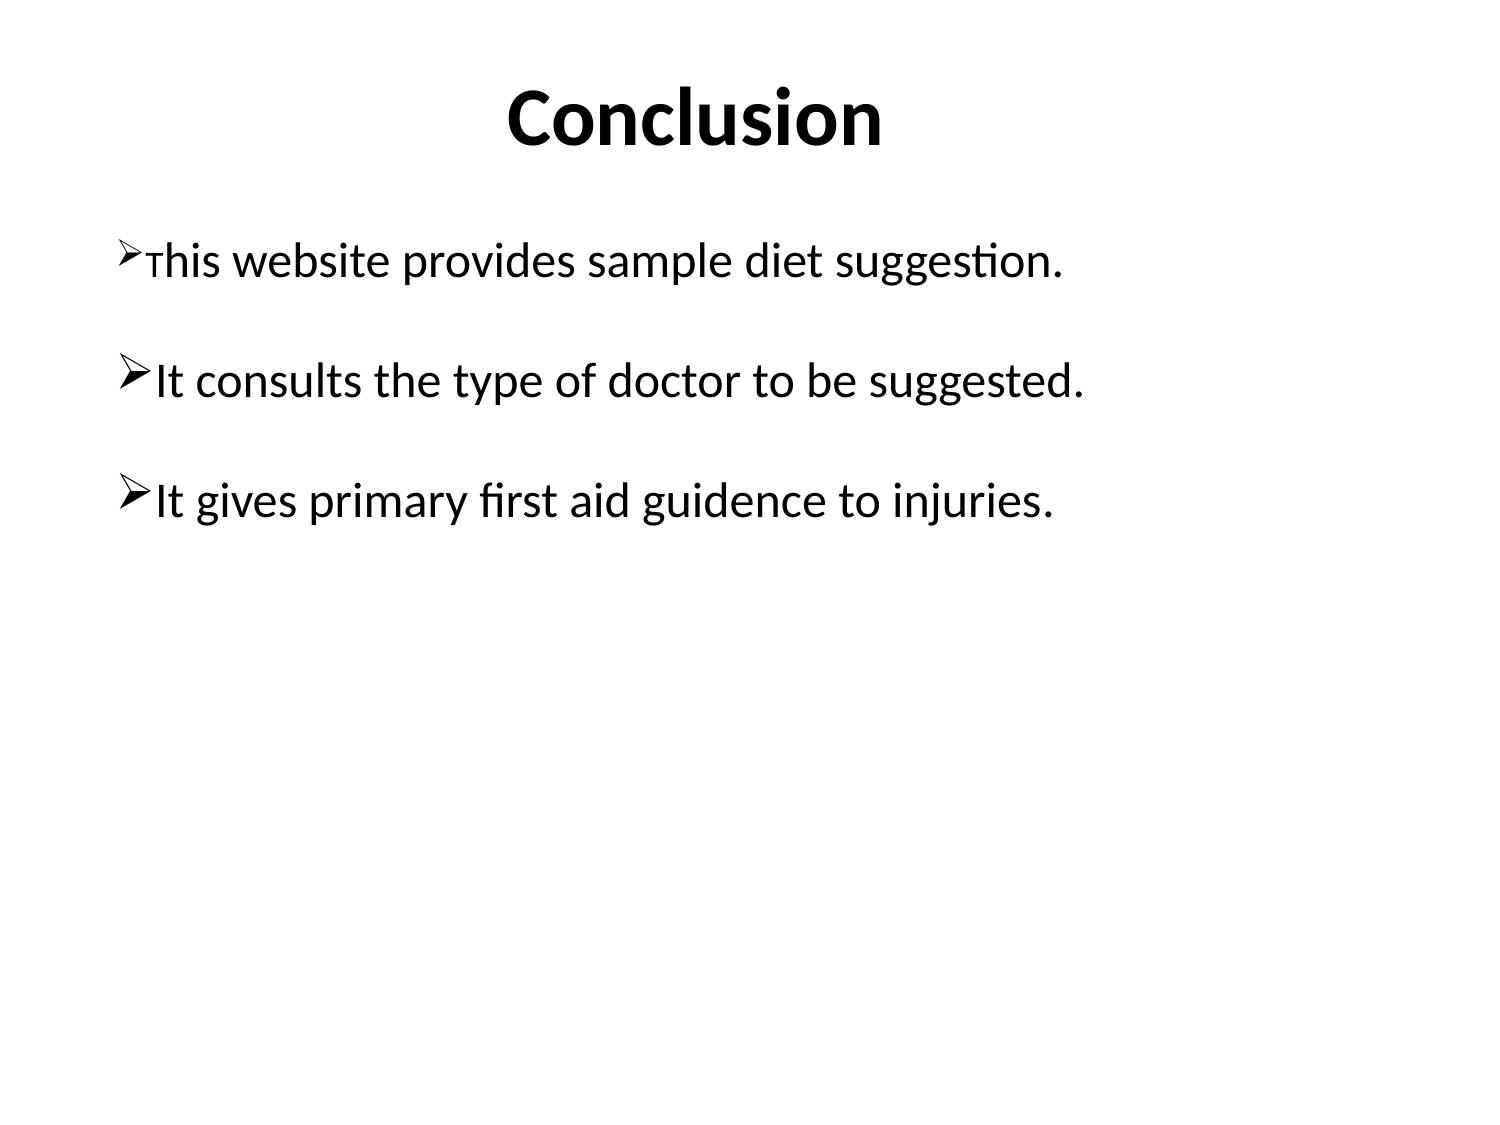

Conclusion
This website provides sample diet suggestion.

It consults the type of doctor to be suggested.

It gives primary first aid guidence to injuries.